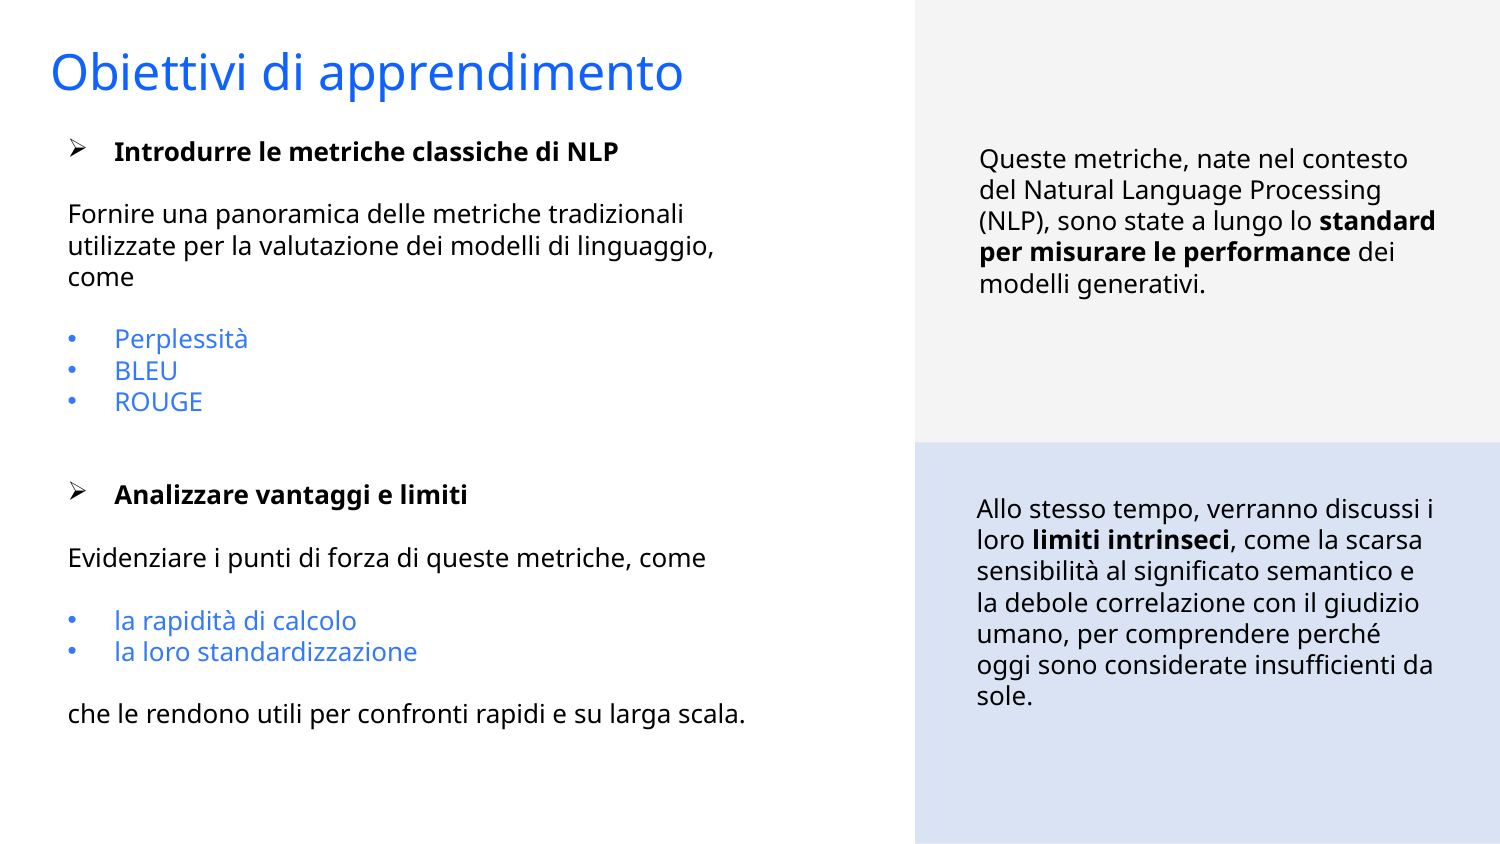

Obiettivi di apprendimento
Introdurre le metriche classiche di NLP

Fornire una panoramica delle metriche tradizionali utilizzate per la valutazione dei modelli di linguaggio, come

Perplessità
BLEU
ROUGE

Analizzare vantaggi e limiti

Evidenziare i punti di forza di queste metriche, come

la rapidità di calcolo
la loro standardizzazione

che le rendono utili per confronti rapidi e su larga scala.
Queste metriche, nate nel contesto del Natural Language Processing (NLP), sono state a lungo lo standard per misurare le performance dei modelli generativi.

Allo stesso tempo, verranno discussi i loro limiti intrinseci, come la scarsa sensibilità al significato semantico e la debole correlazione con il giudizio umano, per comprendere perché oggi sono considerate insufficienti da sole.